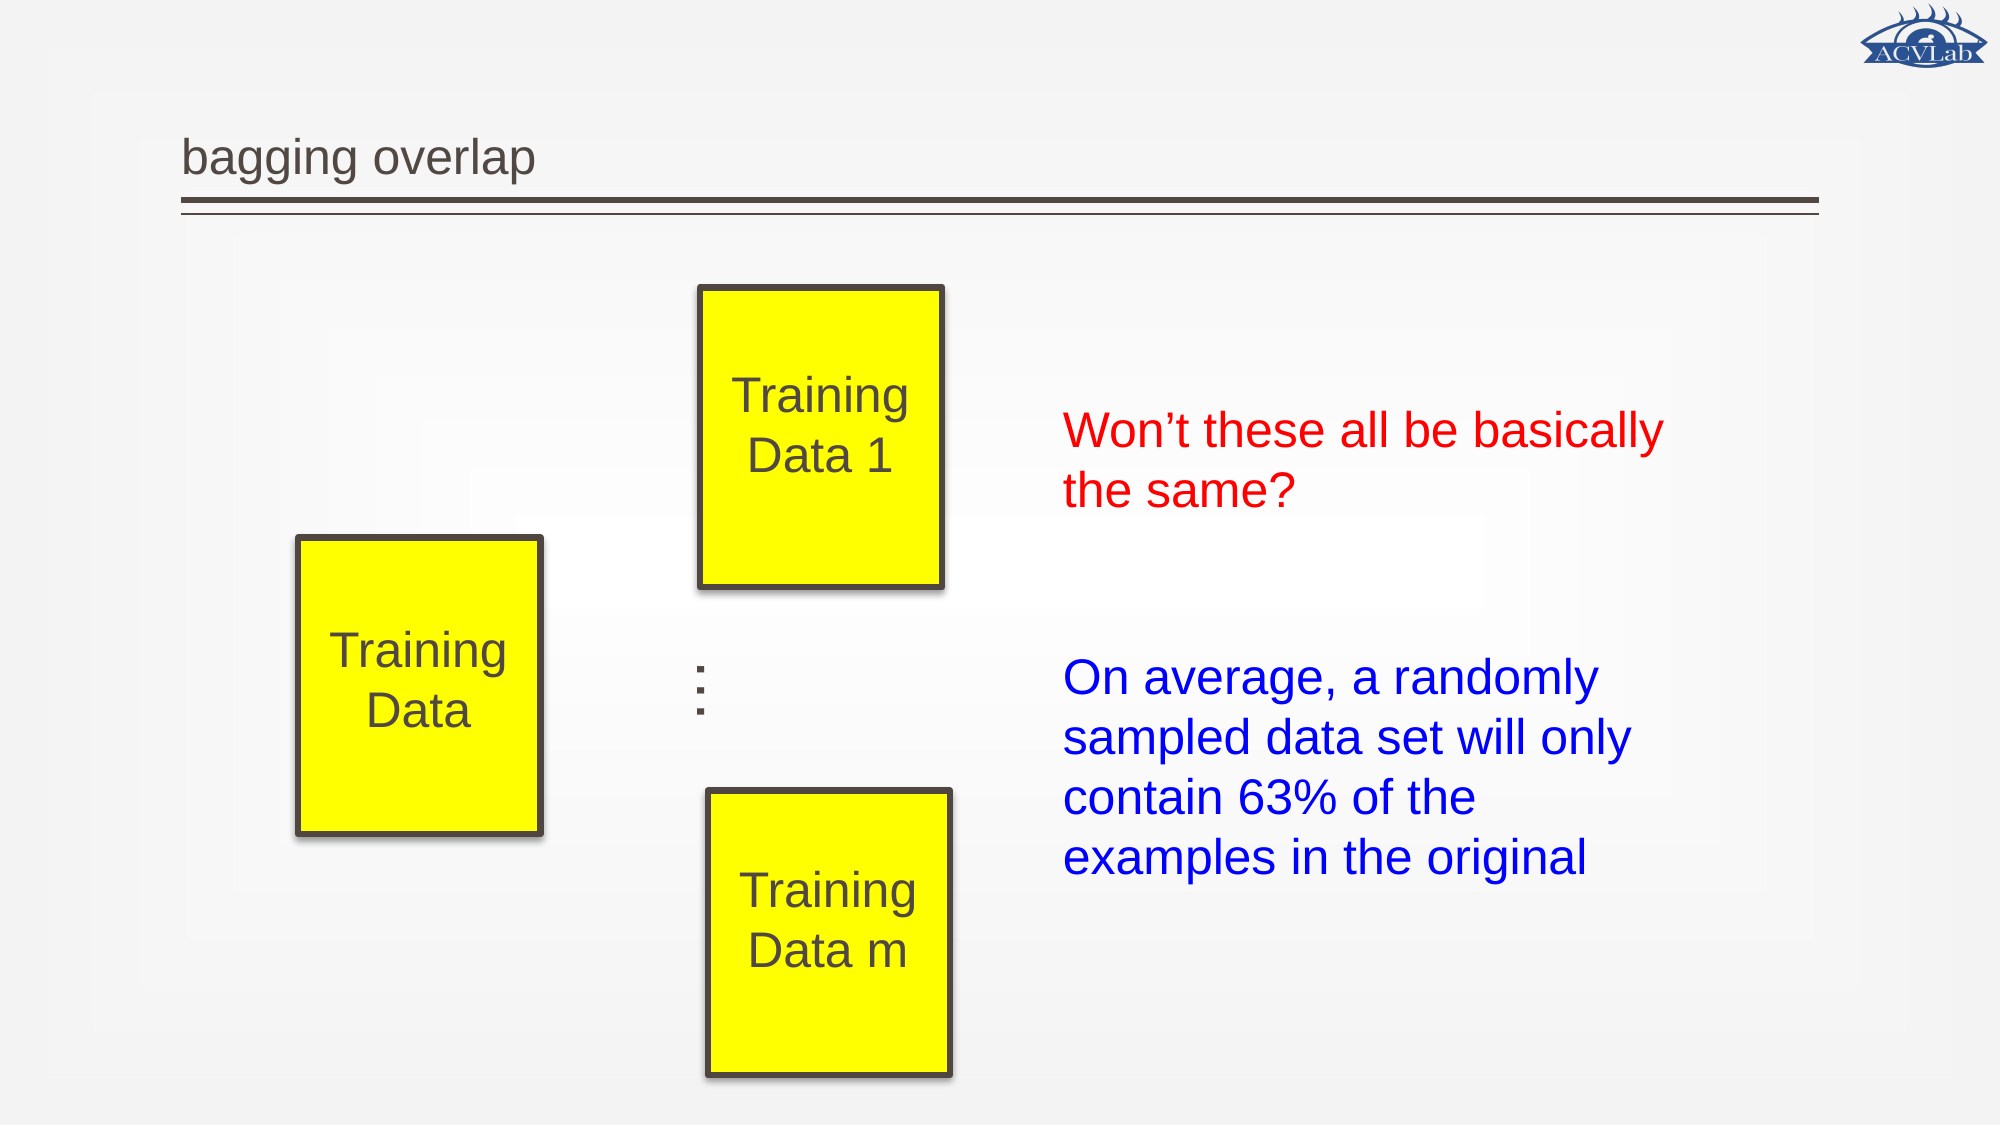

# bagging overlap

Training
Data 1
Won’t these all be basically the same?

Training
Data
On average, a randomly sampled data set will only contain 63% of the examples in the original
…

Training
Data m